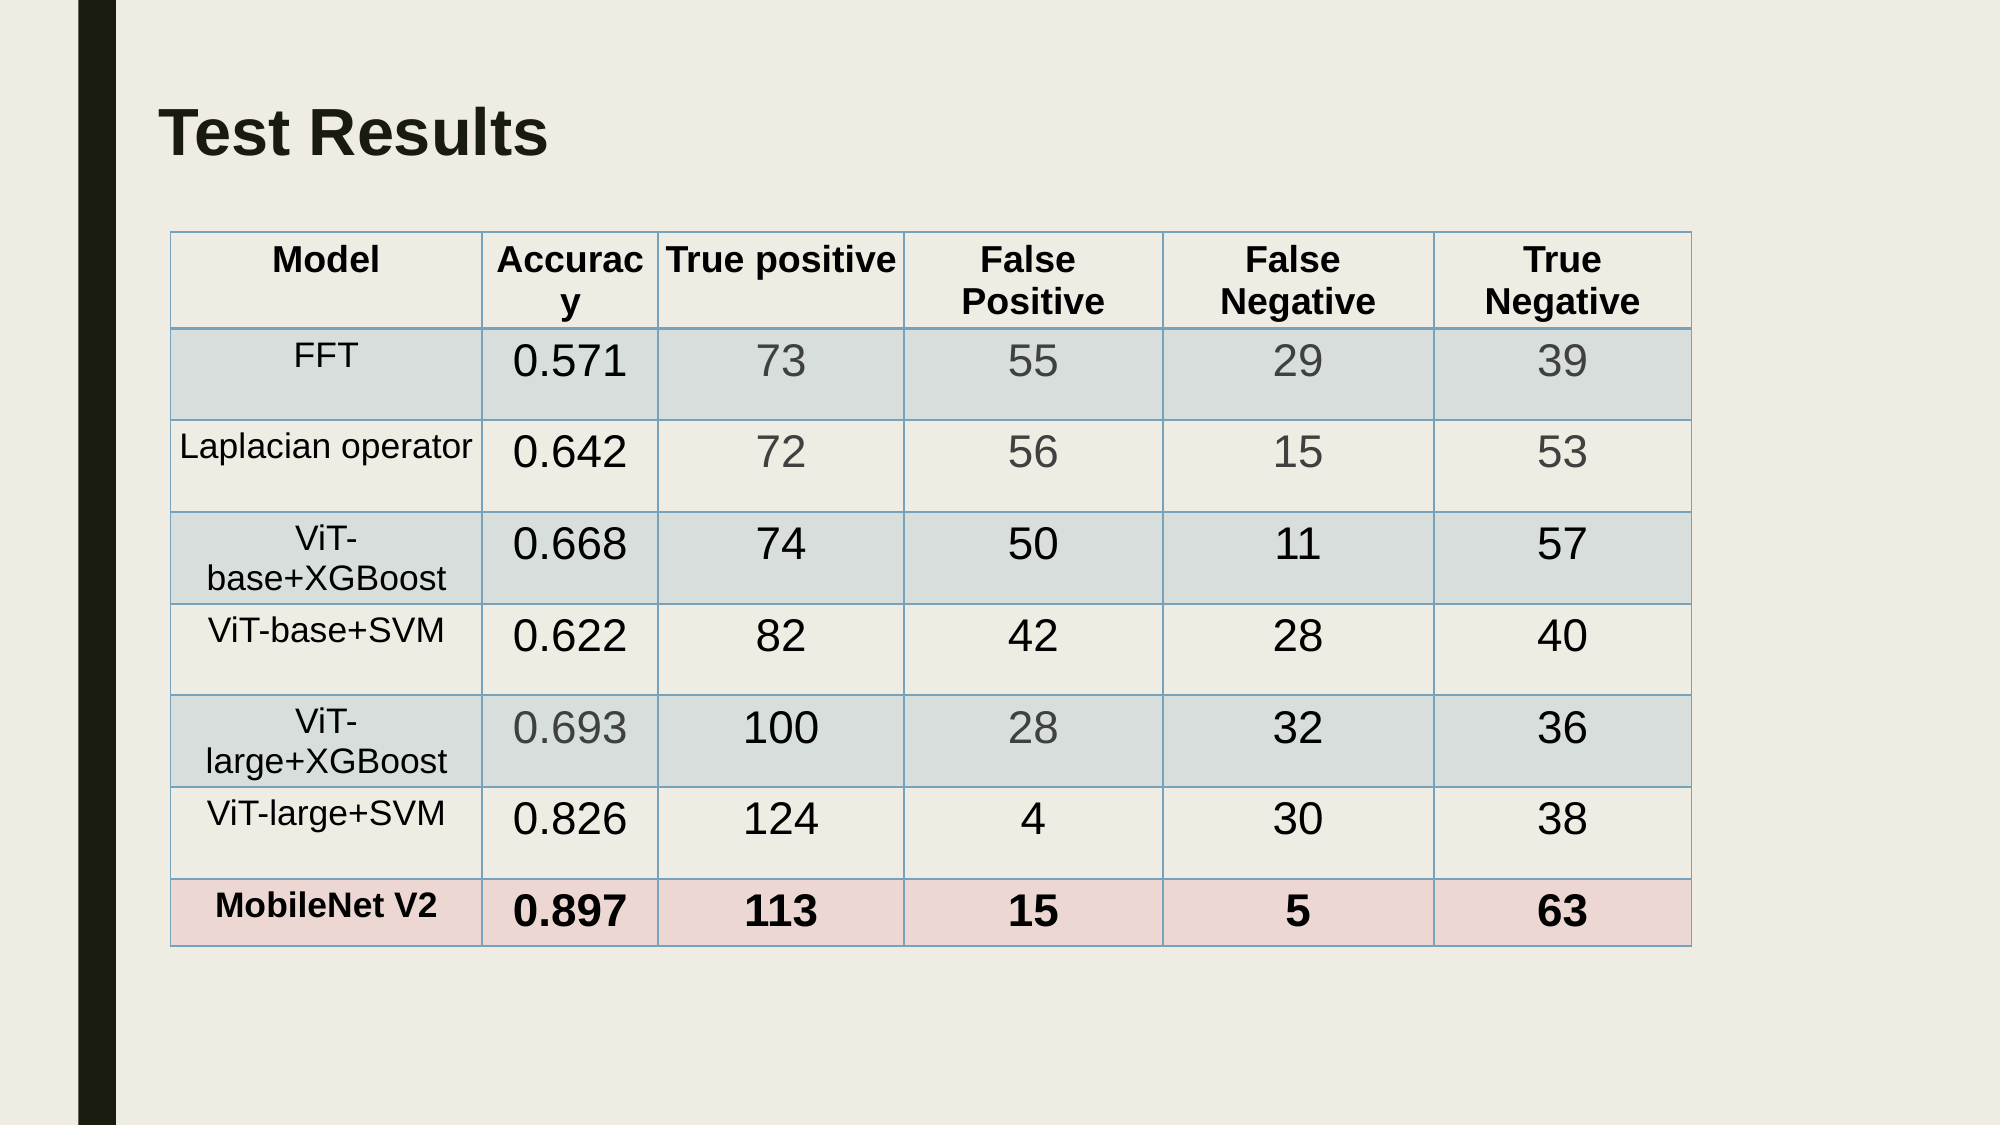

# Test Results
| Model | Accuracy | True positive | False  Positive | False  Negative | True Negative |
| --- | --- | --- | --- | --- | --- |
| FFT | 0.571 | 73 | 55 | 29 | 39 |
| Laplacian operator | 0.642 | 72 | 56 | 15 | 53 |
| ViT-base+XGBoost | 0.668 | 74 | 50 | 11 | 57 |
| ViT-base+SVM | 0.622 | 82 | 42 | 28 | 40 |
| ViT-large+XGBoost | 0.693 | 100 | 28 | 32 | 36 |
| ViT-large+SVM | 0.826 | 124 | 4 | 30 | 38 |
| MobileNet V2 | 0.897 | 113 | 15 | 5 | 63 |